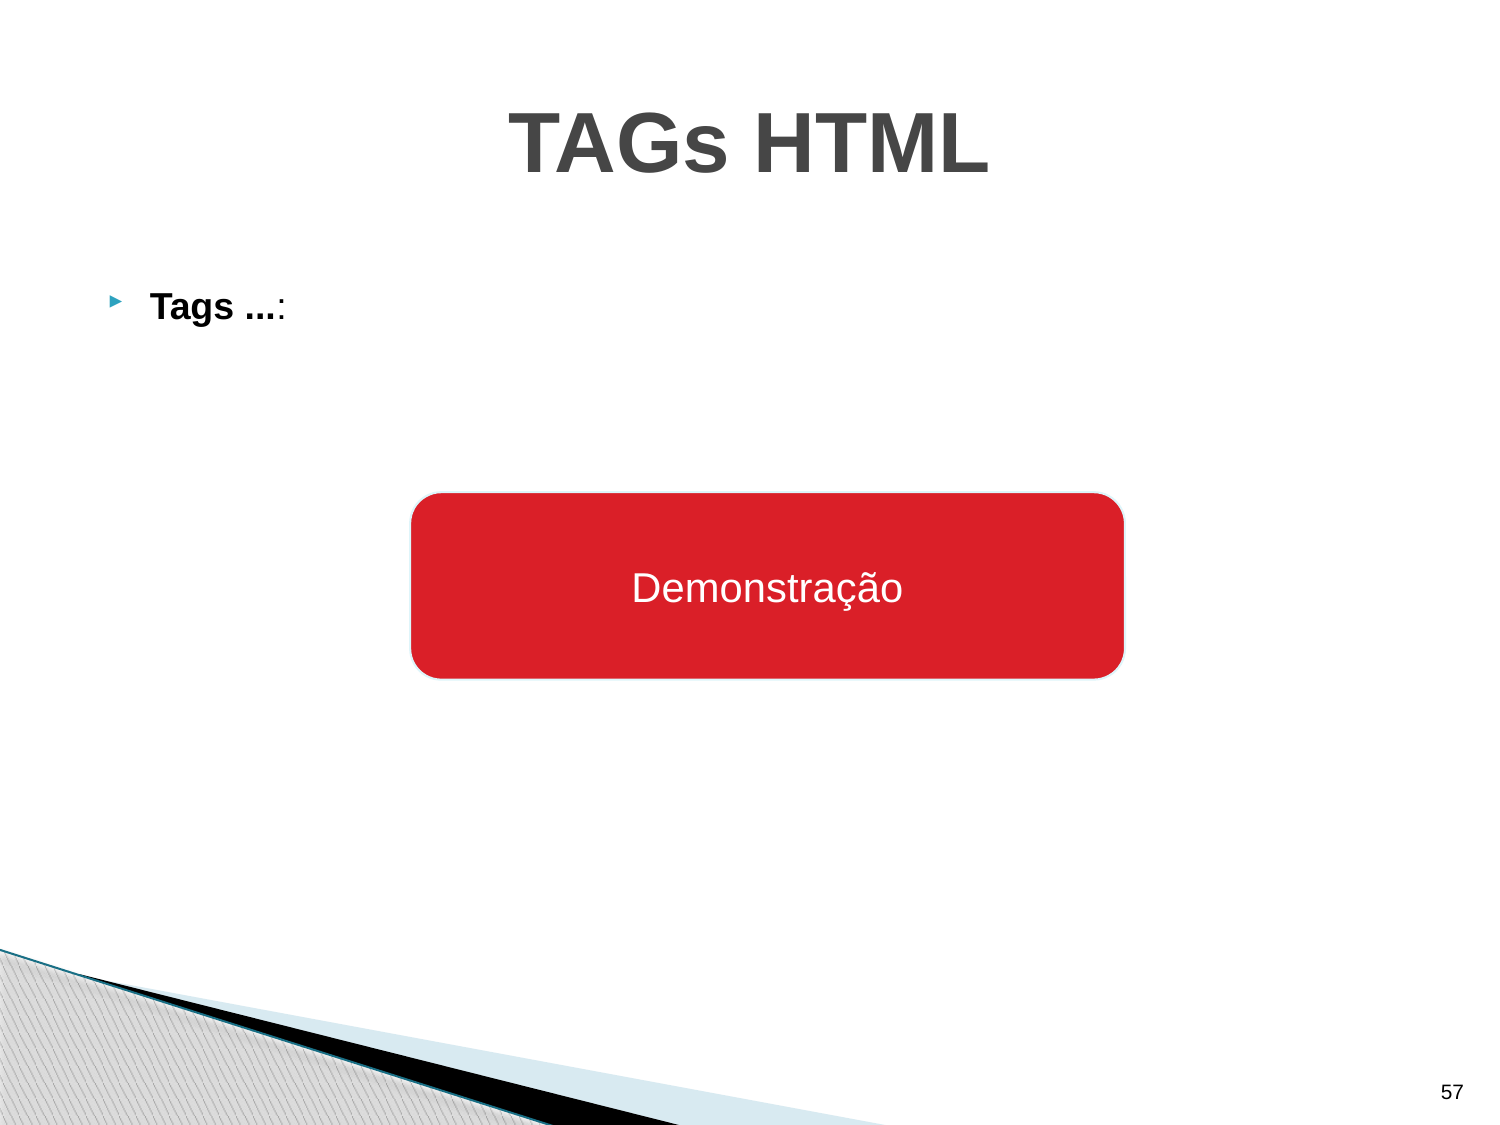

# TAGs HTML
Tags ...:

Demonstração
57